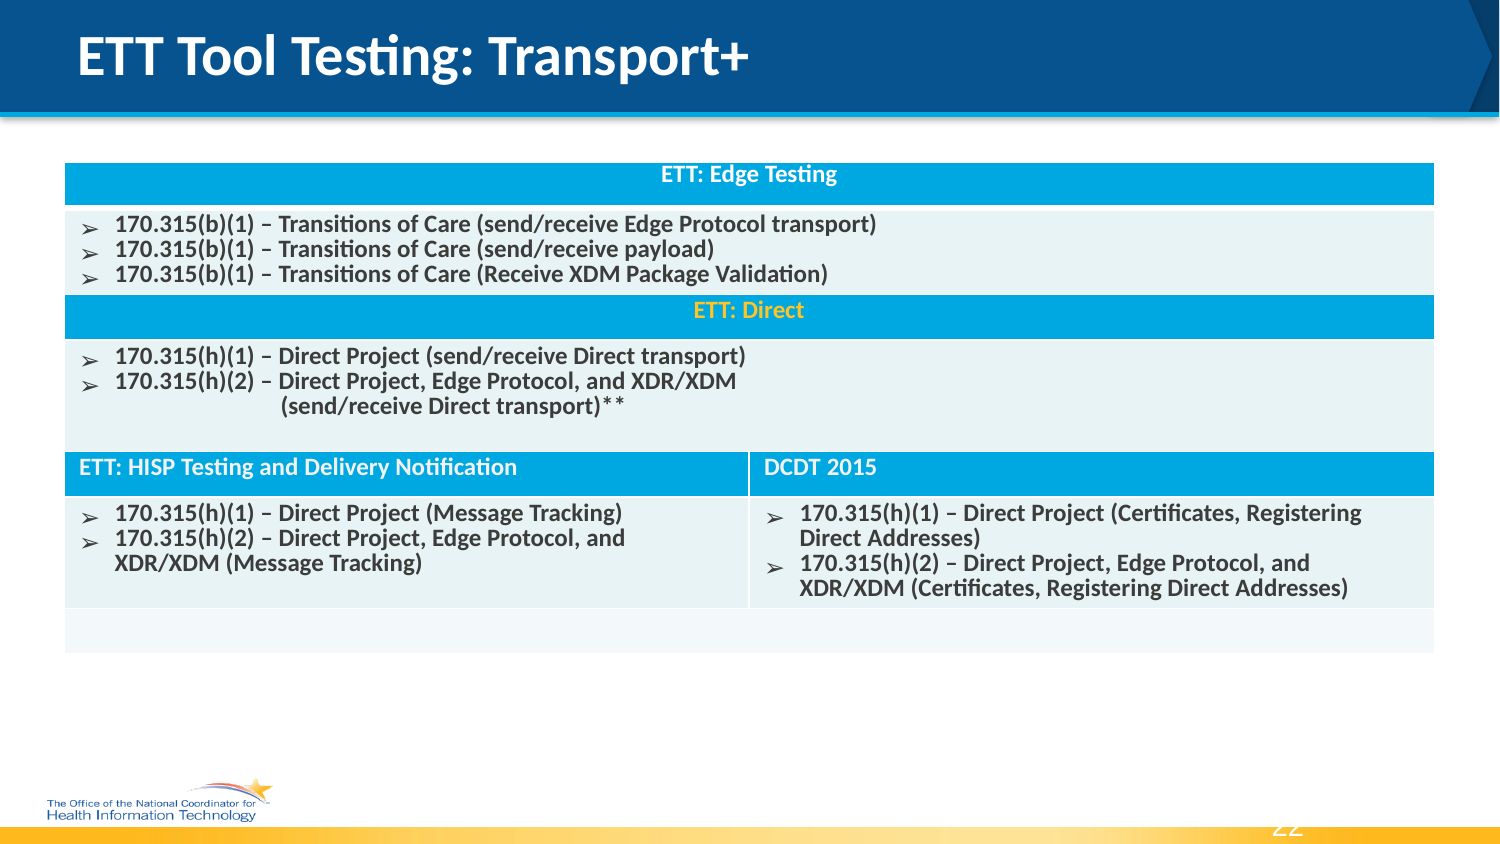

# ETT Tool Testing: Transport+
| ETT: Edge Testing |  |
| --- | --- |
| 170.315(b)(1) – Transitions of Care (send/receive Edge Protocol transport) 170.315(b)(1) – Transitions of Care (send/receive payload) 170.315(b)(1) – Transitions of Care (Receive XDM Package Validation) |  |
| ETT: Direct |  |
| 170.315(h)(1) – Direct Project (send/receive Direct transport) 170.315(h)(2) – Direct Project, Edge Protocol, and XDR/XDM (send/receive Direct transport)\*\* |  |
| ETT: HISP Testing and Delivery Notification | DCDT 2015 |
| 170.315(h)(1) – Direct Project (Message Tracking) 170.315(h)(2) – Direct Project, Edge Protocol, and XDR/XDM (Message Tracking) | 170.315(h)(1) – Direct Project (Certificates, Registering Direct Addresses) 170.315(h)(2) – Direct Project, Edge Protocol, and XDR/XDM (Certificates, Registering Direct Addresses) |
|  |  |
22